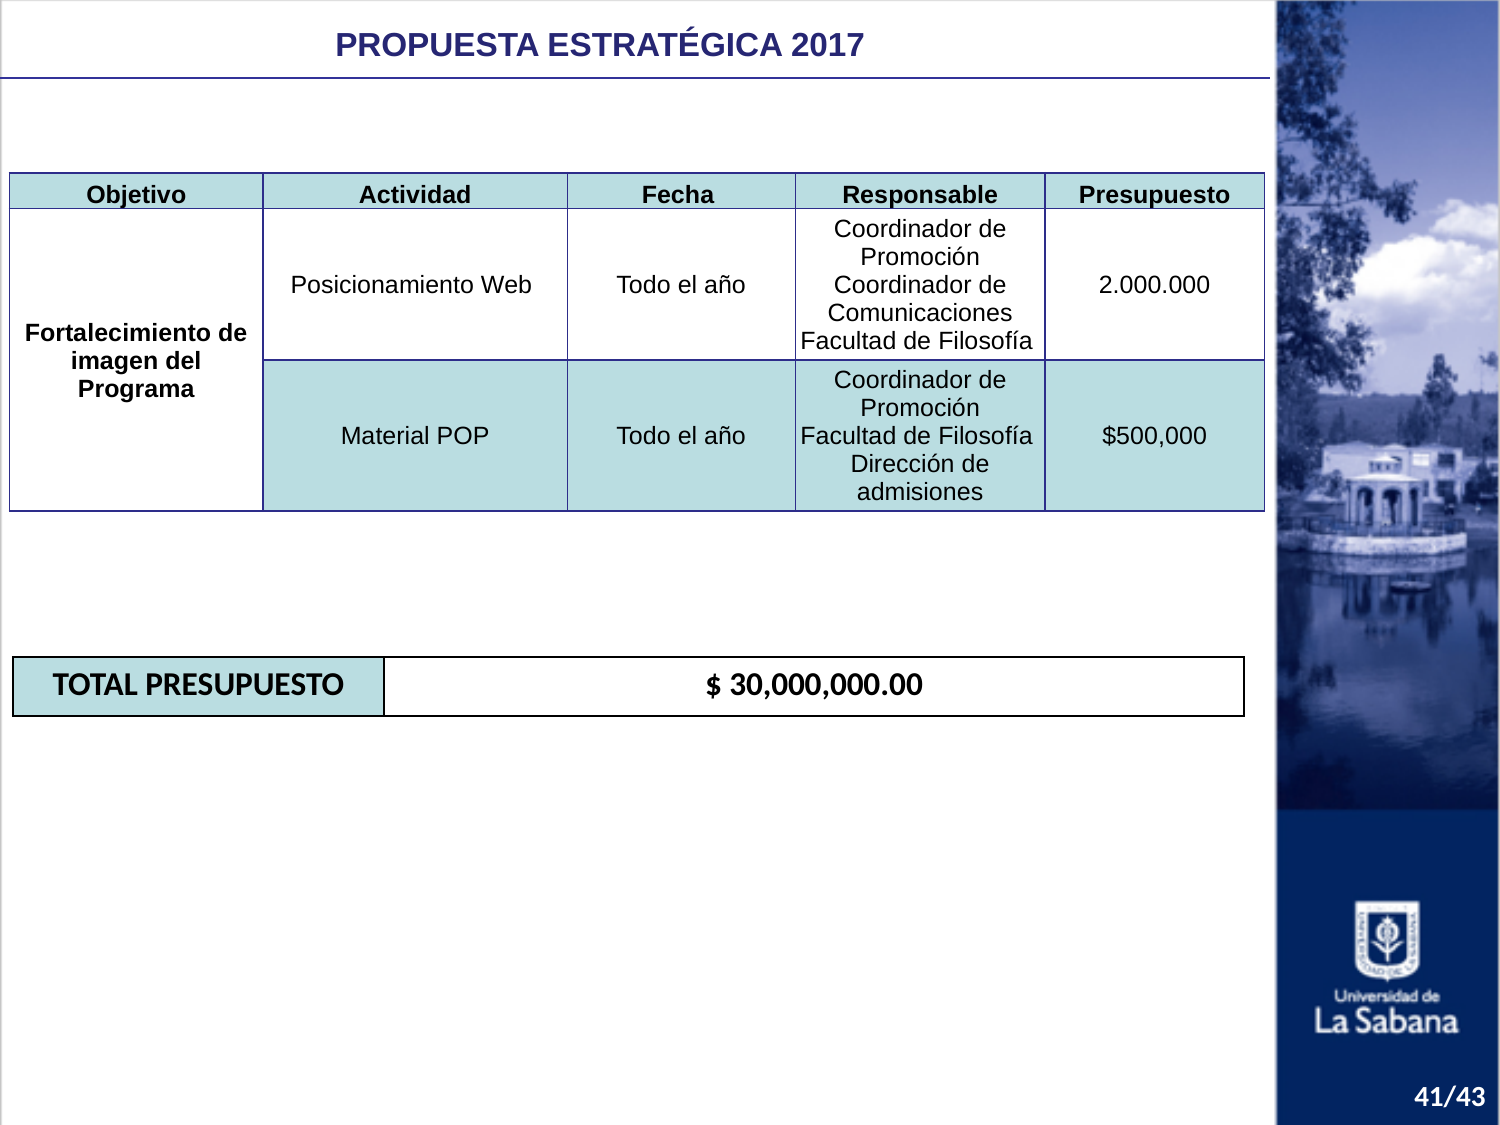

PROPUESTA ESTRATÉGICA 2017
| Objetivo | Actividad | Fecha | Responsable | Presupuesto |
| --- | --- | --- | --- | --- |
| Fortalecimiento de imagen del Programa | Posicionamiento Web | Todo el año | Coordinador de Promoción Coordinador de Comunicaciones Facultad de Filosofía | 2.000.000 |
|  | Material POP | Todo el año | Coordinador de Promoción Facultad de Filosofía Dirección de admisiones | $500,000 |
| TOTAL PRESUPUESTO | $ 30,000,000.00 |
| --- | --- |
41/43